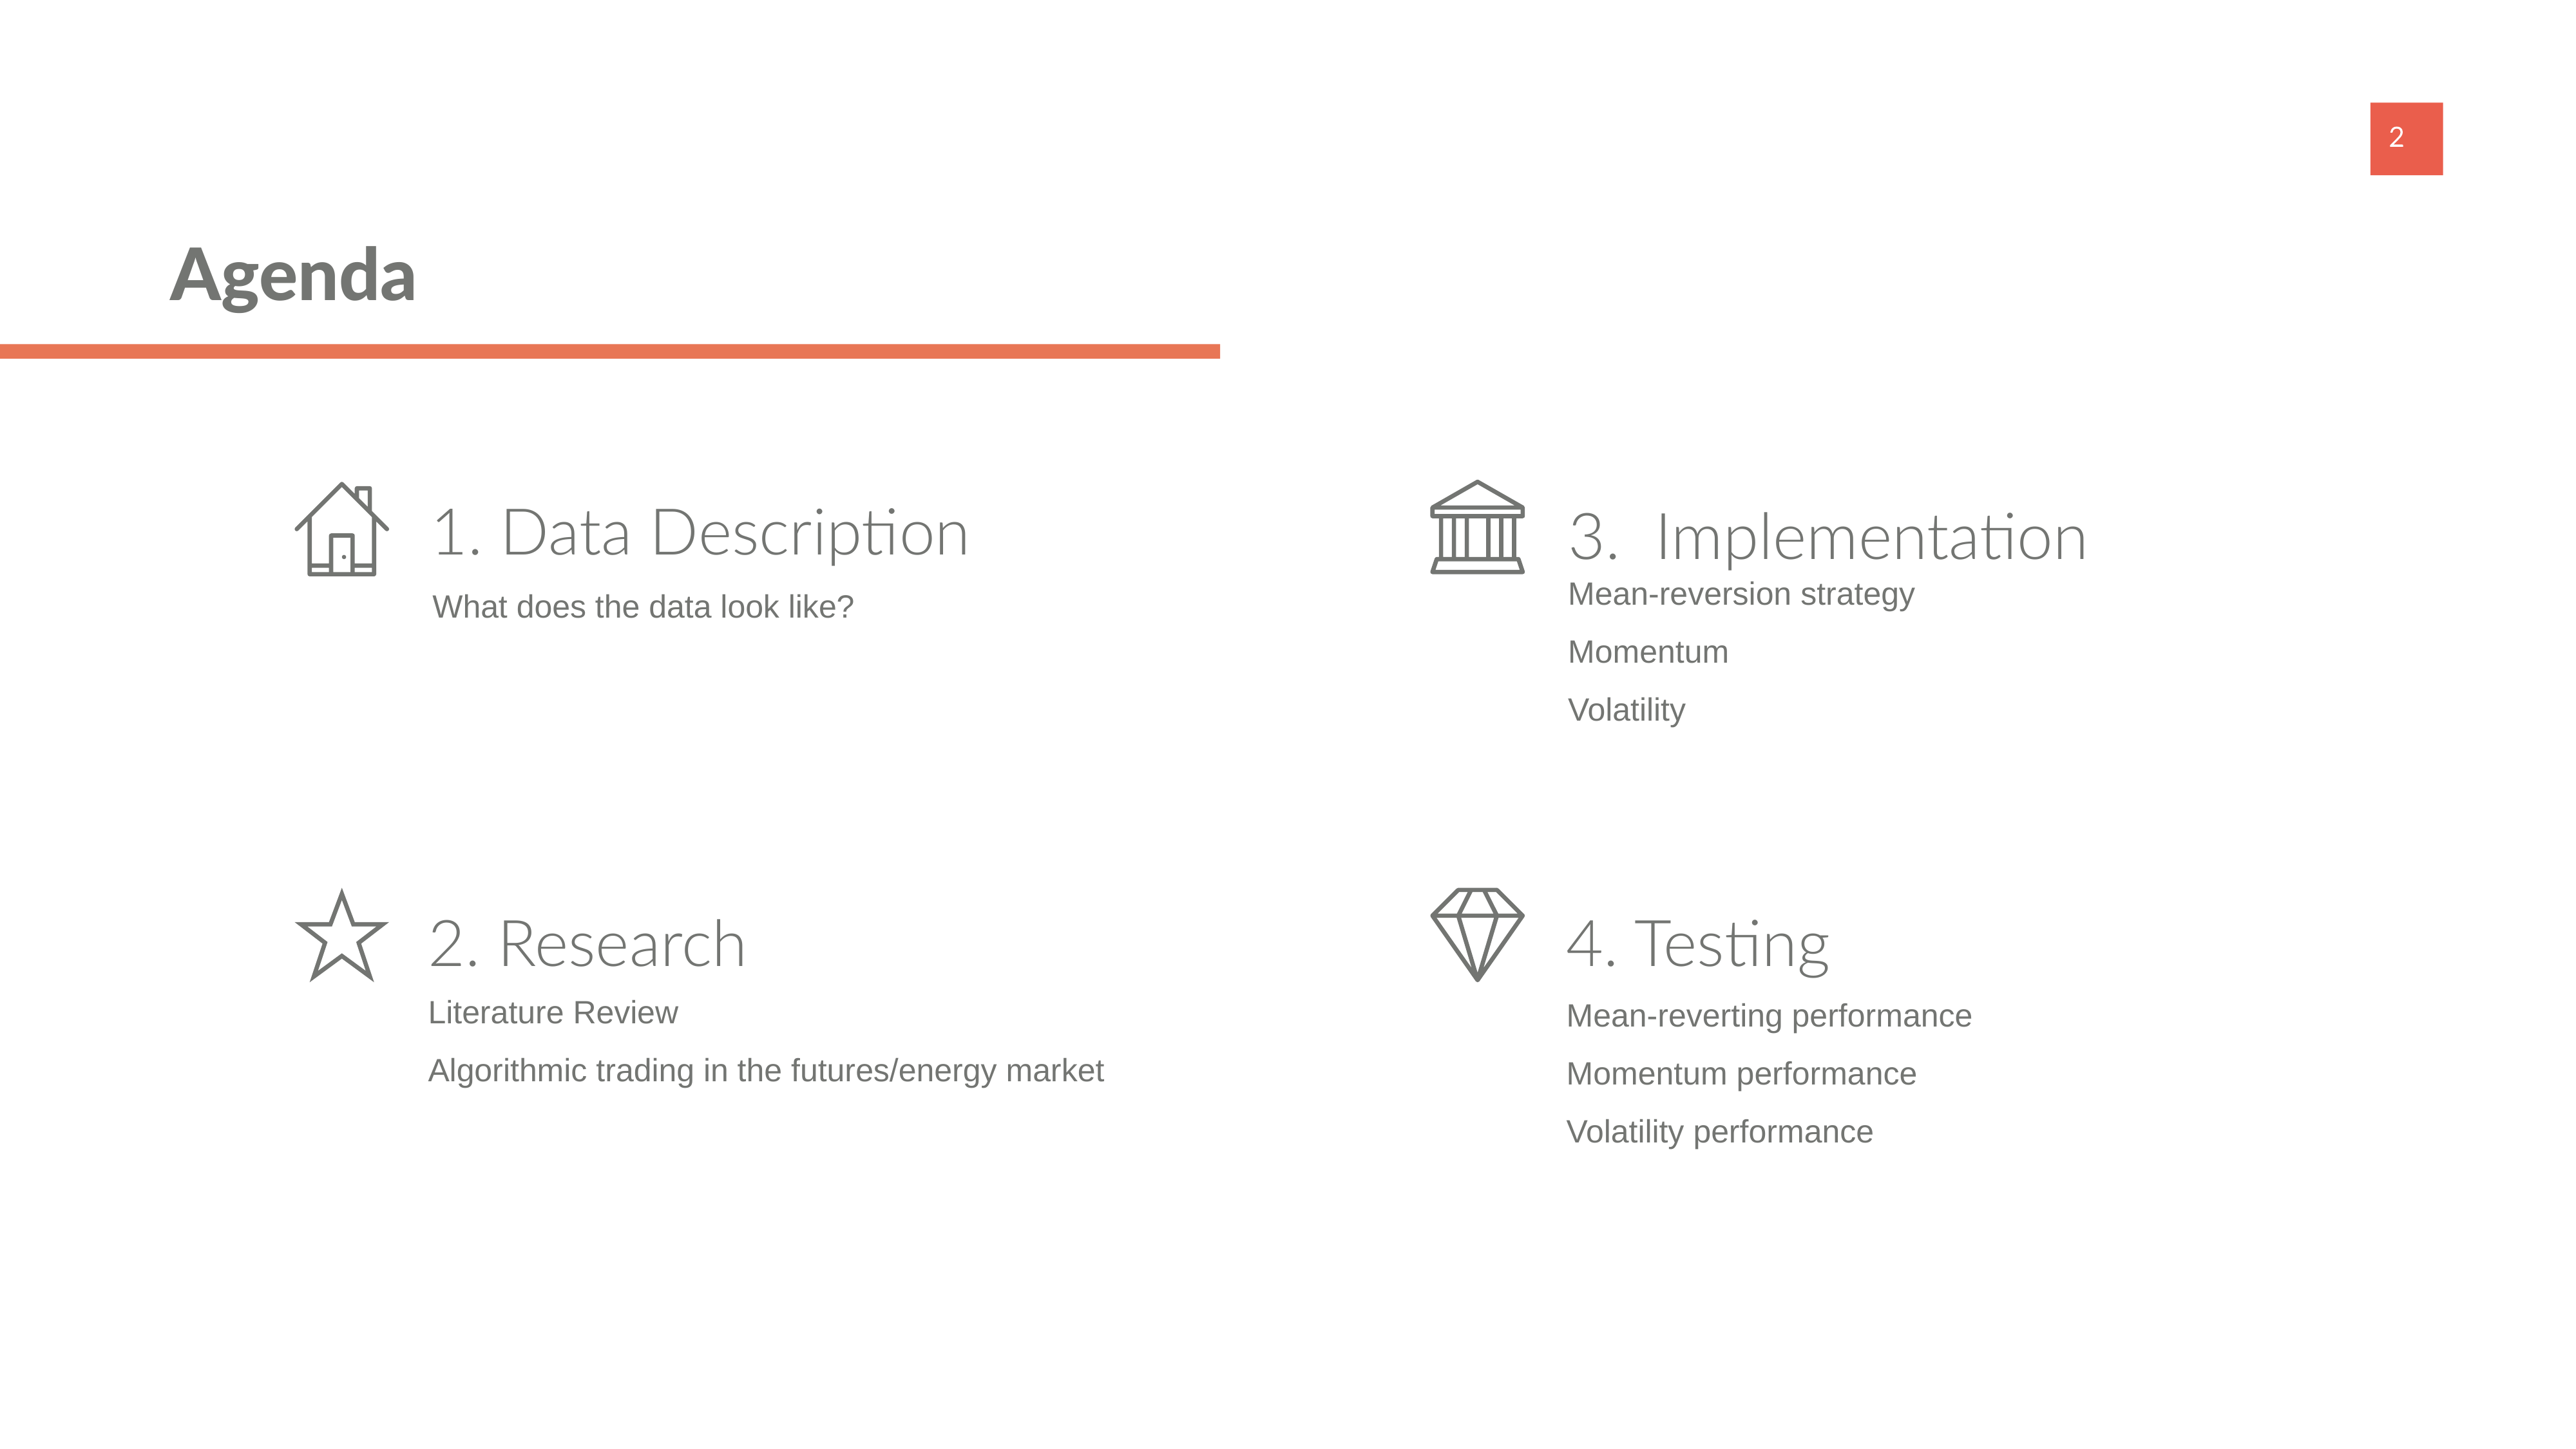

Agenda

1. Data Description
3.  Implementation

Mean-reversion strategy
Momentum
Volatility
What does the data look like?

2. Research
4. Testing

Literature Review
Algorithmic trading in the futures/energy market
Mean-reverting performance
Momentum performance
Volatility performance